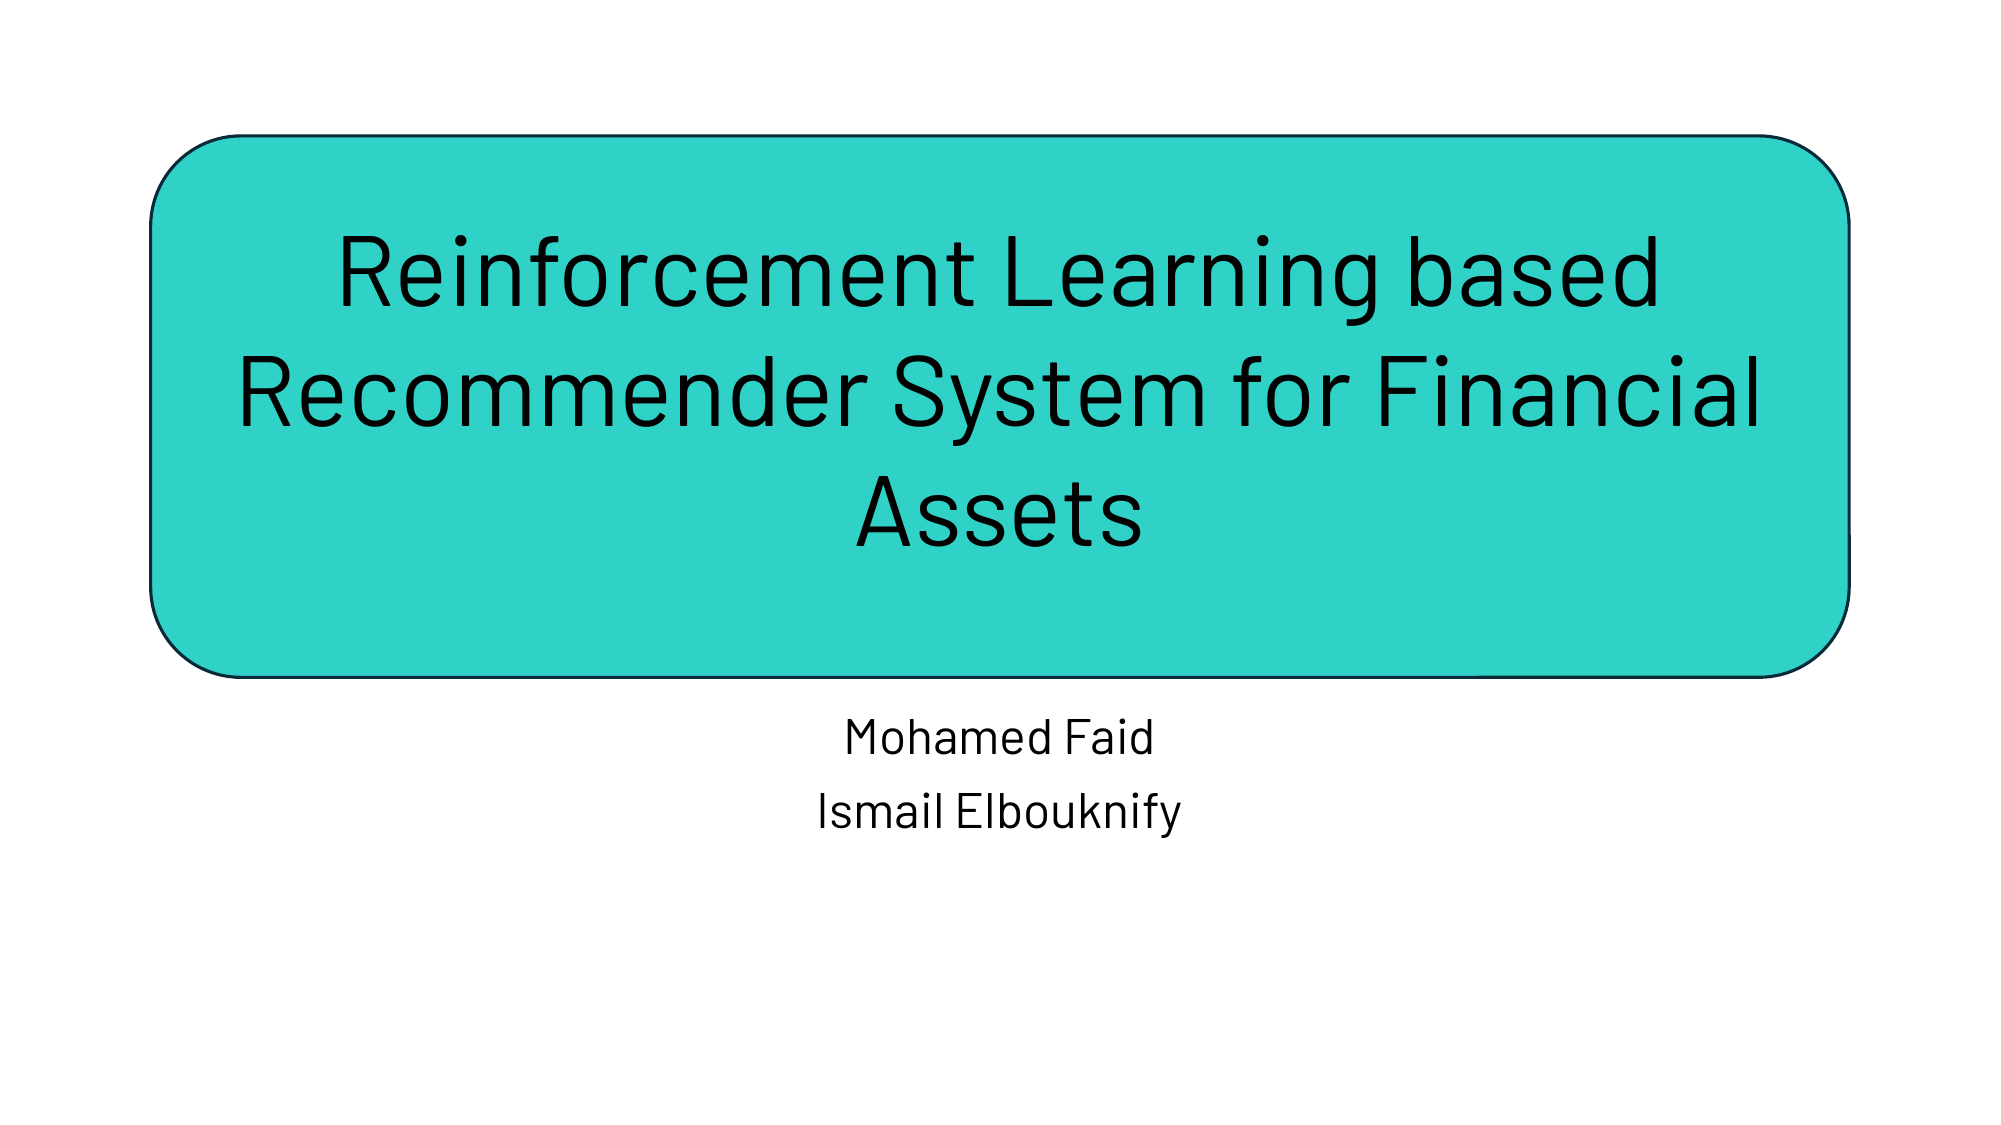

Reinforcement Learning based Recommender System for Financial Assets

Mohamed Faid
Ismail Elbouknify